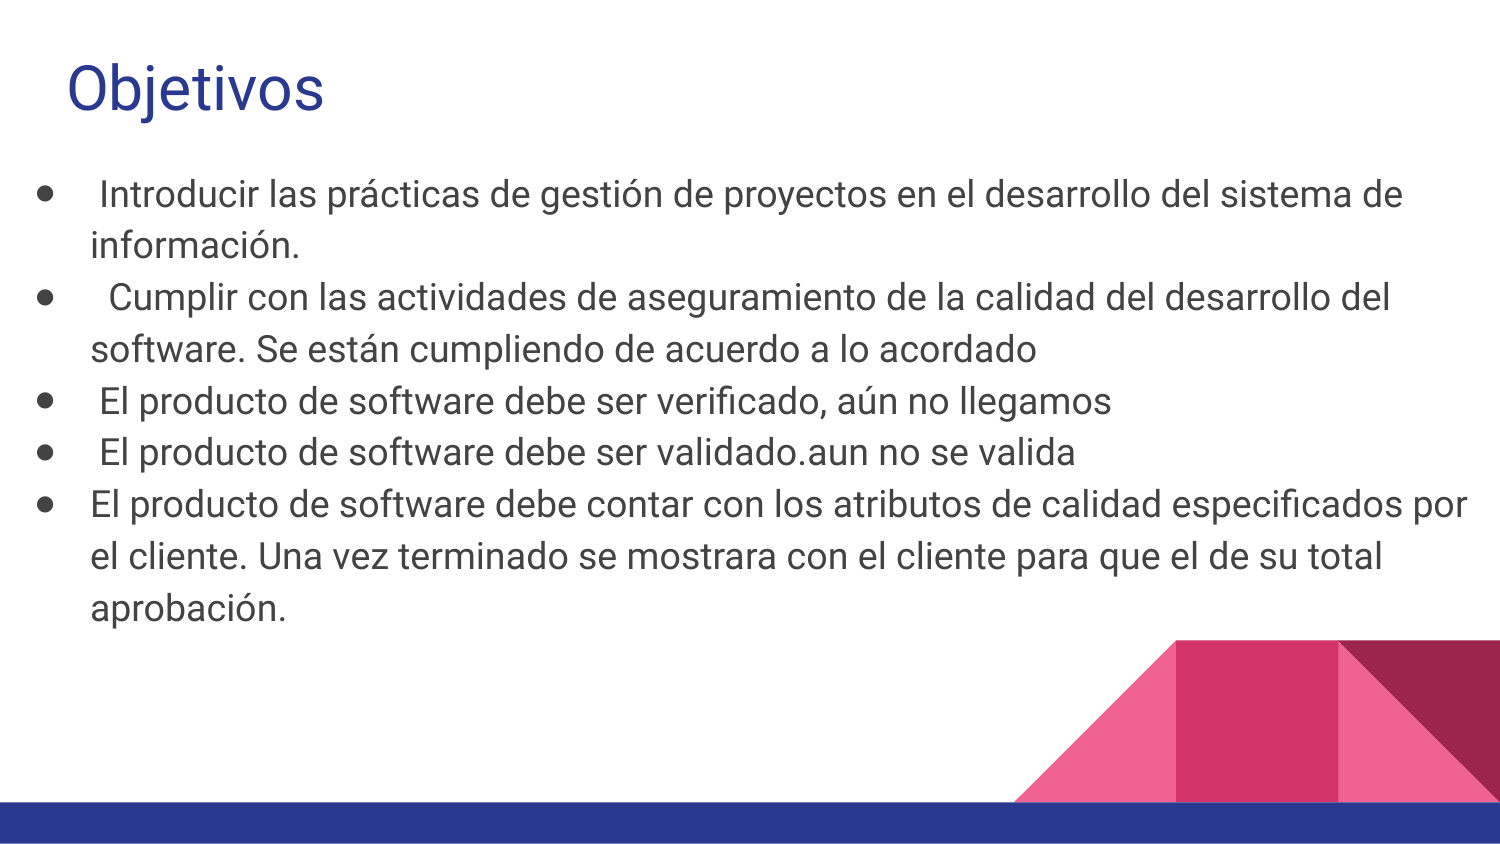

# Objetivos
 Introducir las prácticas de gestión de proyectos en el desarrollo del sistema de información.
  Cumplir con las actividades de aseguramiento de la calidad del desarrollo del software. Se están cumpliendo de acuerdo a lo acordado
 El producto de software debe ser verificado, aún no llegamos
 El producto de software debe ser validado.aun no se valida
El producto de software debe contar con los atributos de calidad especificados por el cliente. Una vez terminado se mostrara con el cliente para que el de su total aprobación.